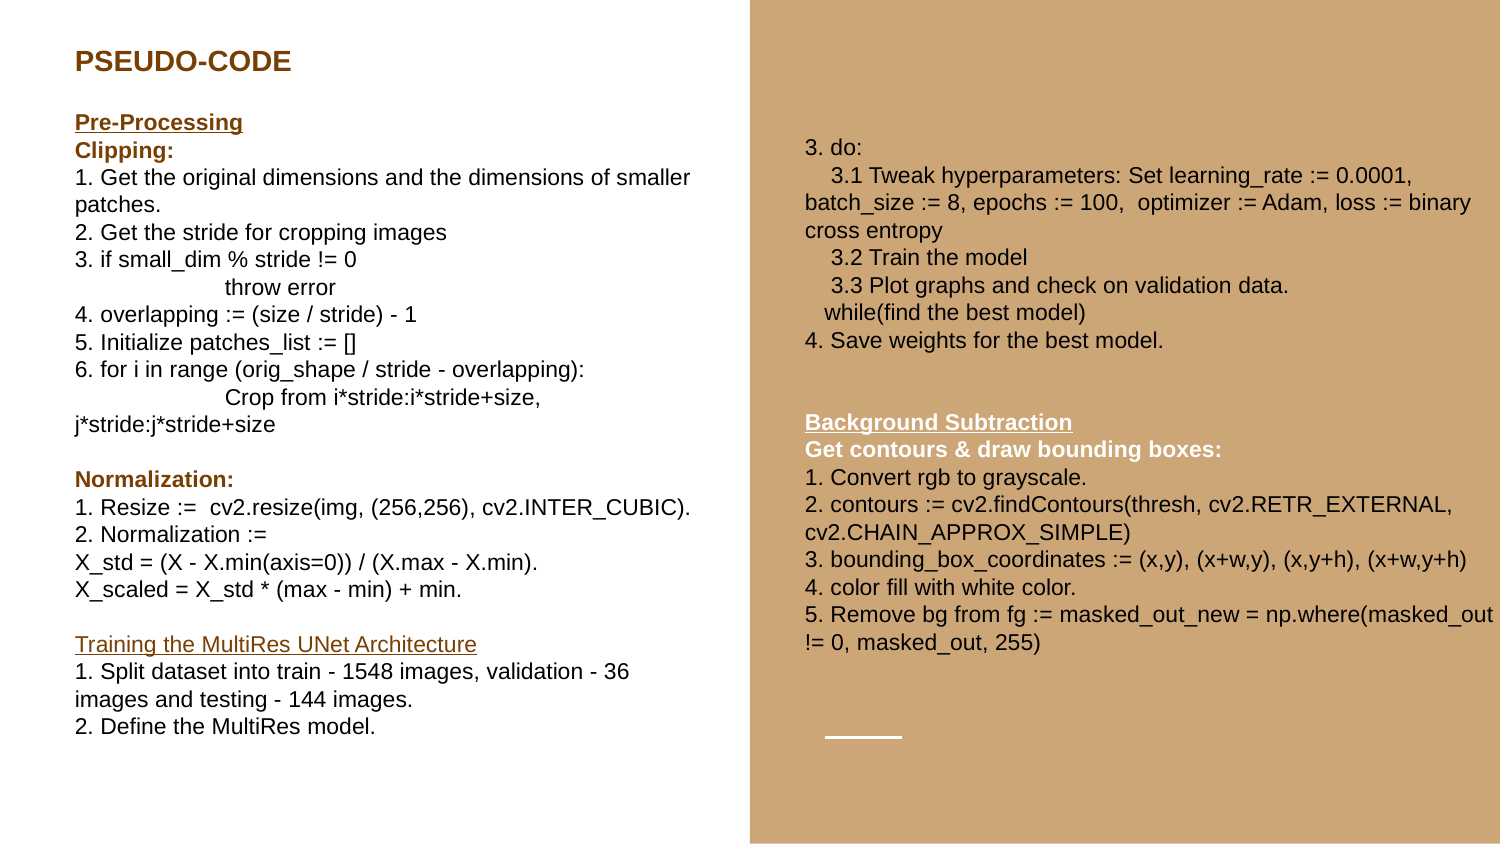

PSEUDO-CODE
Pre-Processing
Clipping:
1. Get the original dimensions and the dimensions of smaller patches.
2. Get the stride for cropping images
3. if small_dim % stride != 0
	throw error
4. overlapping := (size / stride) - 1
5. Initialize patches_list := []
6. for i in range (orig_shape / stride - overlapping):
	Crop from i*stride:i*stride+size, j*stride:j*stride+size

Normalization:
1. Resize :=  cv2.resize(img, (256,256), cv2.INTER_CUBIC).
2. Normalization :=
X_std = (X - X.min(axis=0)) / (X.max - X.min).
X_scaled = X_std * (max - min) + min.

Training the MultiRes UNet Architecture
1. Split dataset into train - 1548 images, validation - 36 images and testing - 144 images.
2. Define the MultiRes model.

3. do:
    3.1 Tweak hyperparameters: Set learning_rate := 0.0001, batch_size := 8, epochs := 100,  optimizer := Adam, loss := binary cross entropy
    3.2 Train the model
    3.3 Plot graphs and check on validation data.
   while(find the best model)
4. Save weights for the best model.

Background Subtraction
Get contours & draw bounding boxes:
1. Convert rgb to grayscale.
2. contours := cv2.findContours(thresh, cv2.RETR_EXTERNAL, cv2.CHAIN_APPROX_SIMPLE)
3. bounding_box_coordinates := (x,y), (x+w,y), (x,y+h), (x+w,y+h)
4. color fill with white color.
5. Remove bg from fg := masked_out_new = np.where(masked_out != 0, masked_out, 255)